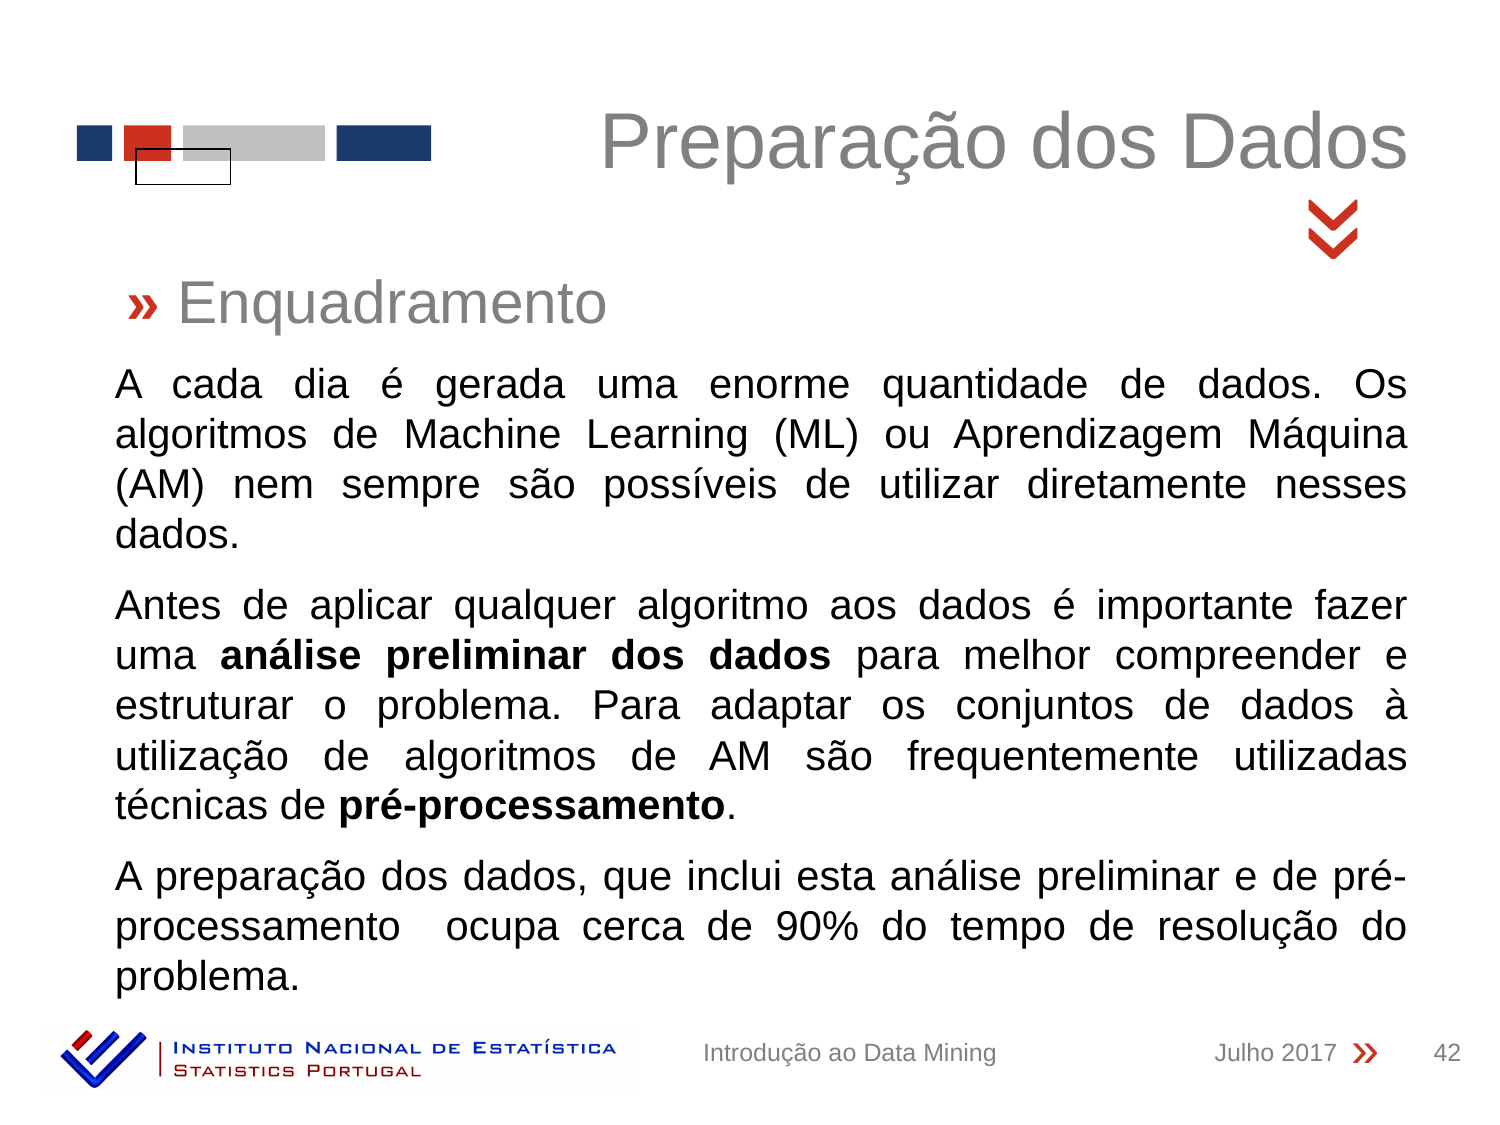

Preparação dos Dados
«
» Enquadramento
A cada dia é gerada uma enorme quantidade de dados. Os algoritmos de Machine Learning (ML) ou Aprendizagem Máquina (AM) nem sempre são possíveis de utilizar diretamente nesses dados.
Antes de aplicar qualquer algoritmo aos dados é importante fazer uma análise preliminar dos dados para melhor compreender e estruturar o problema. Para adaptar os conjuntos de dados à utilização de algoritmos de AM são frequentemente utilizadas técnicas de pré-processamento.
A preparação dos dados, que inclui esta análise preliminar e de pré-processamento  ocupa cerca de 90% do tempo de resolução do problema.
Introdução ao Data Mining
Julho 2017
42
«